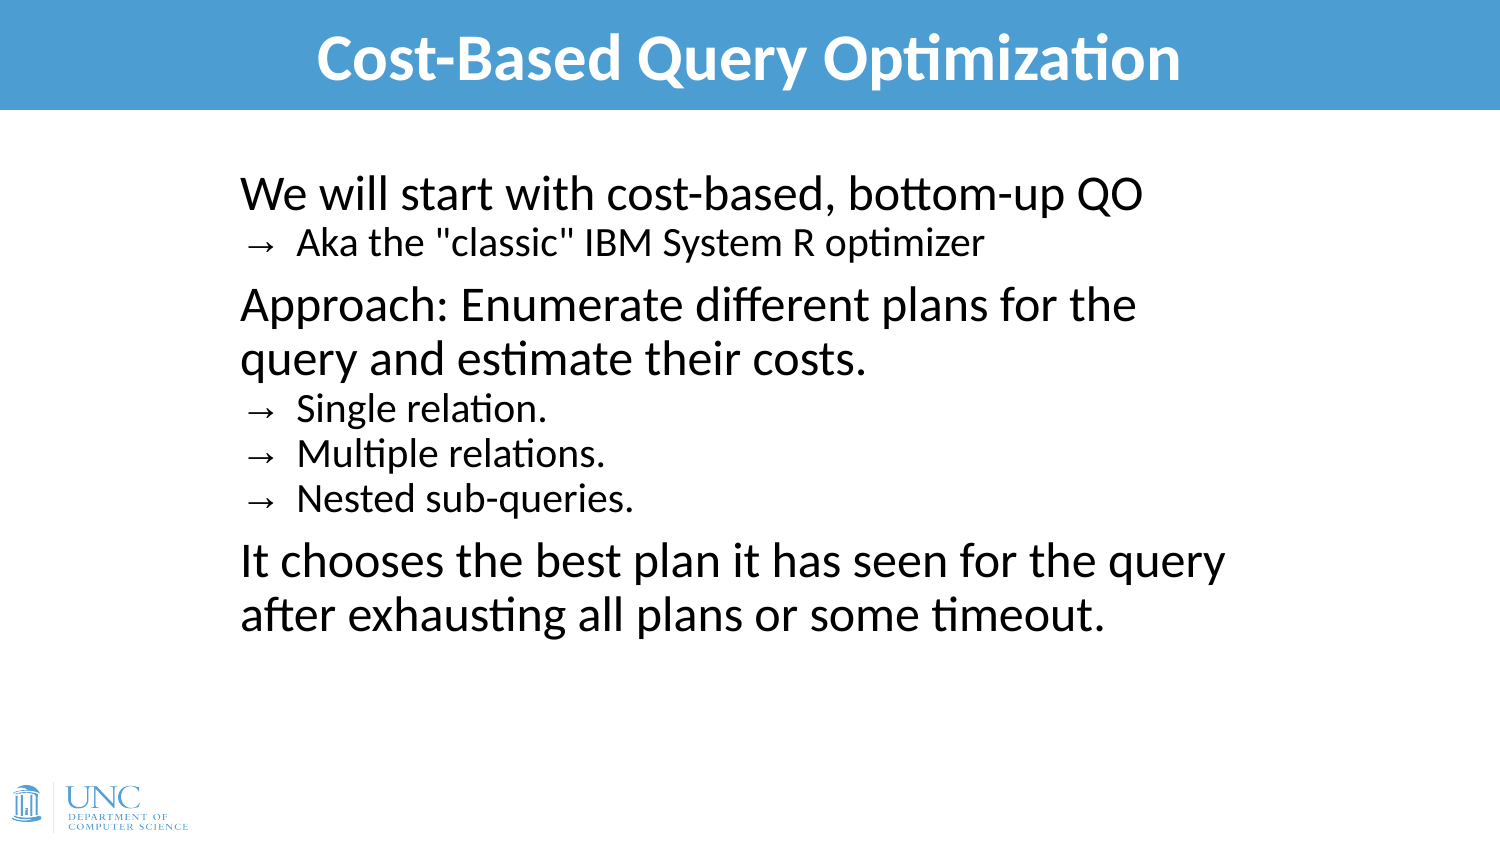

# Cost-Based Query Optimization
19
We will start with cost-based, bottom-up QO
Aka the "classic" IBM System R optimizer
Approach: Enumerate different plans for the query and estimate their costs.
Single relation.
Multiple relations.
Nested sub-queries.
It chooses the best plan it has seen for the query after exhausting all plans or some timeout.